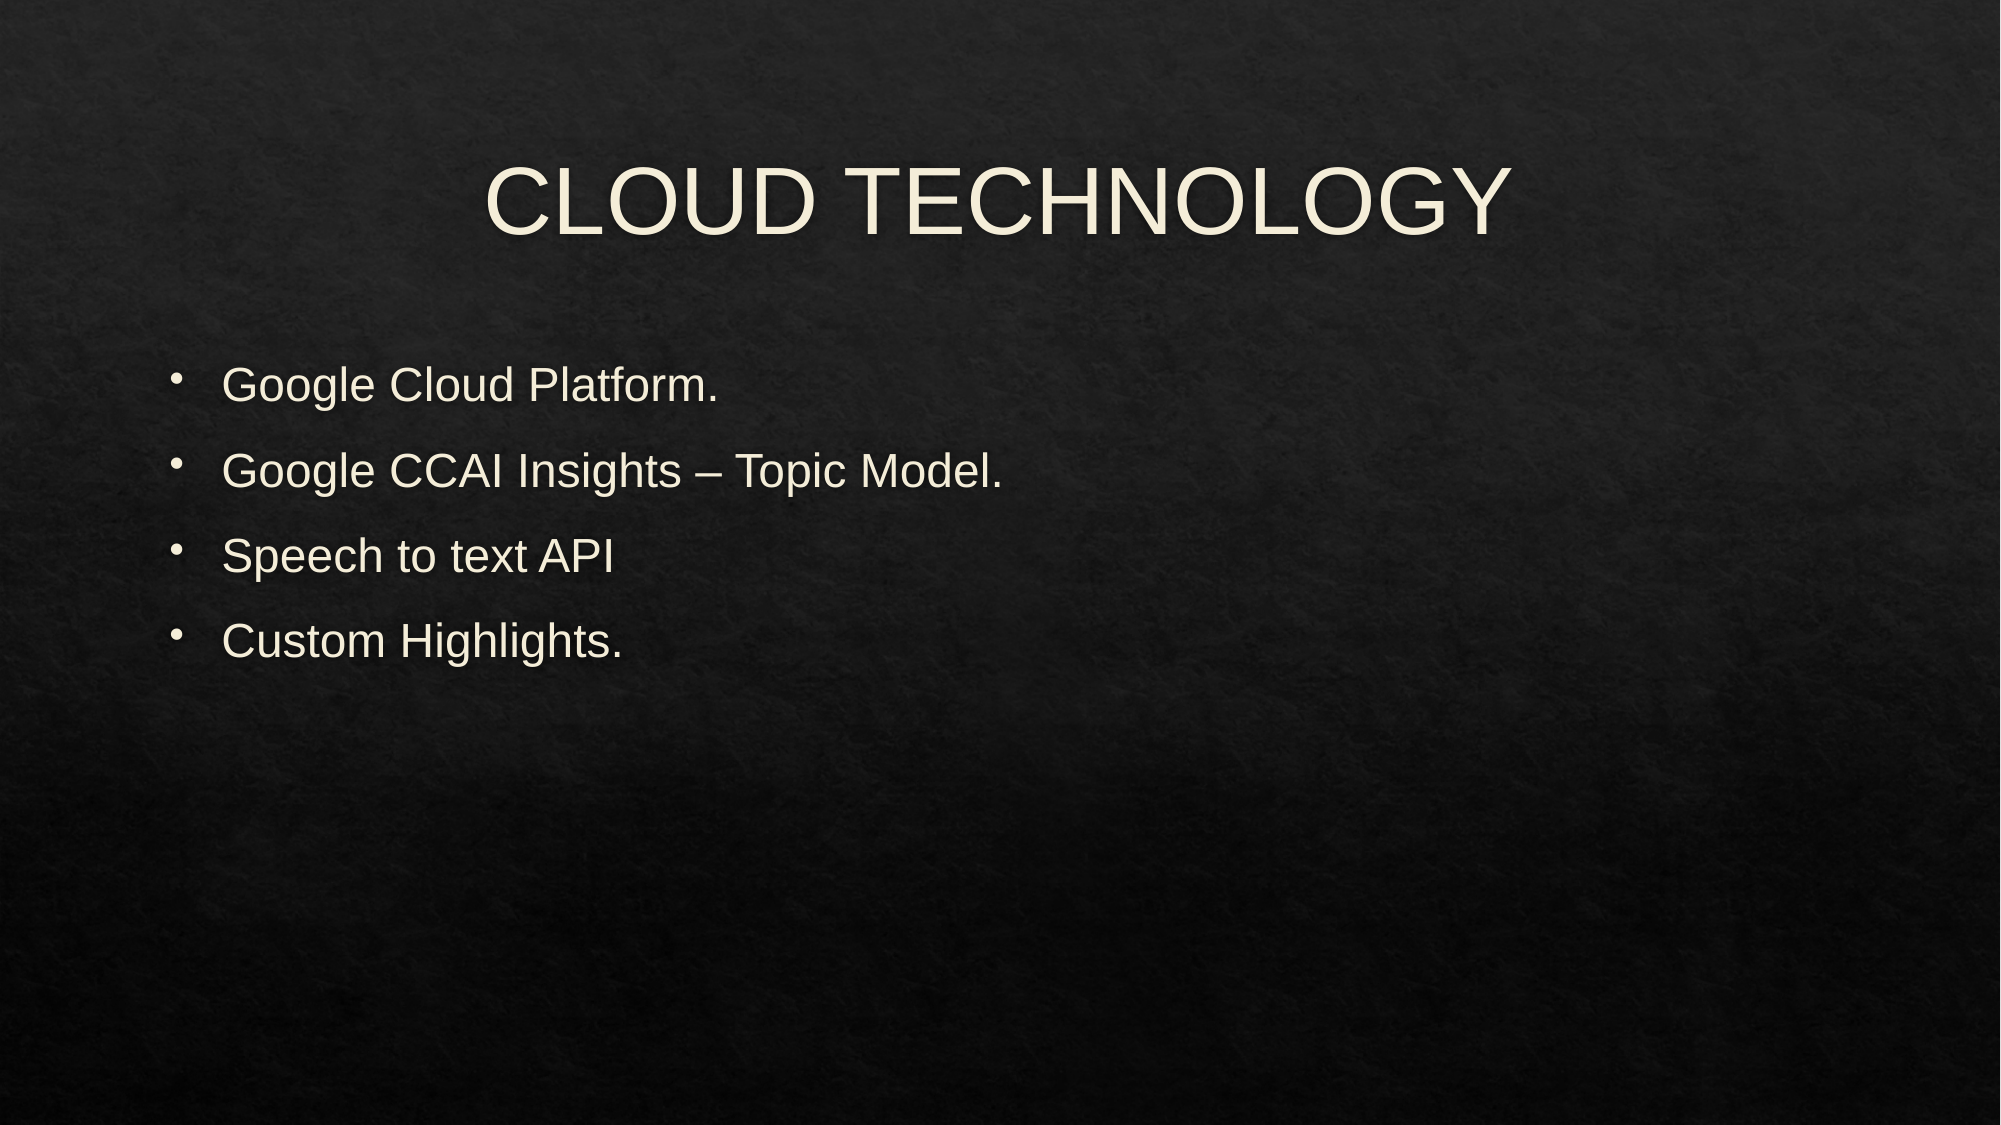

# CLOUD TECHNOLOGY
Google Cloud Platform.
Google CCAI Insights – Topic Model.
Speech to text API
Custom Highlights.